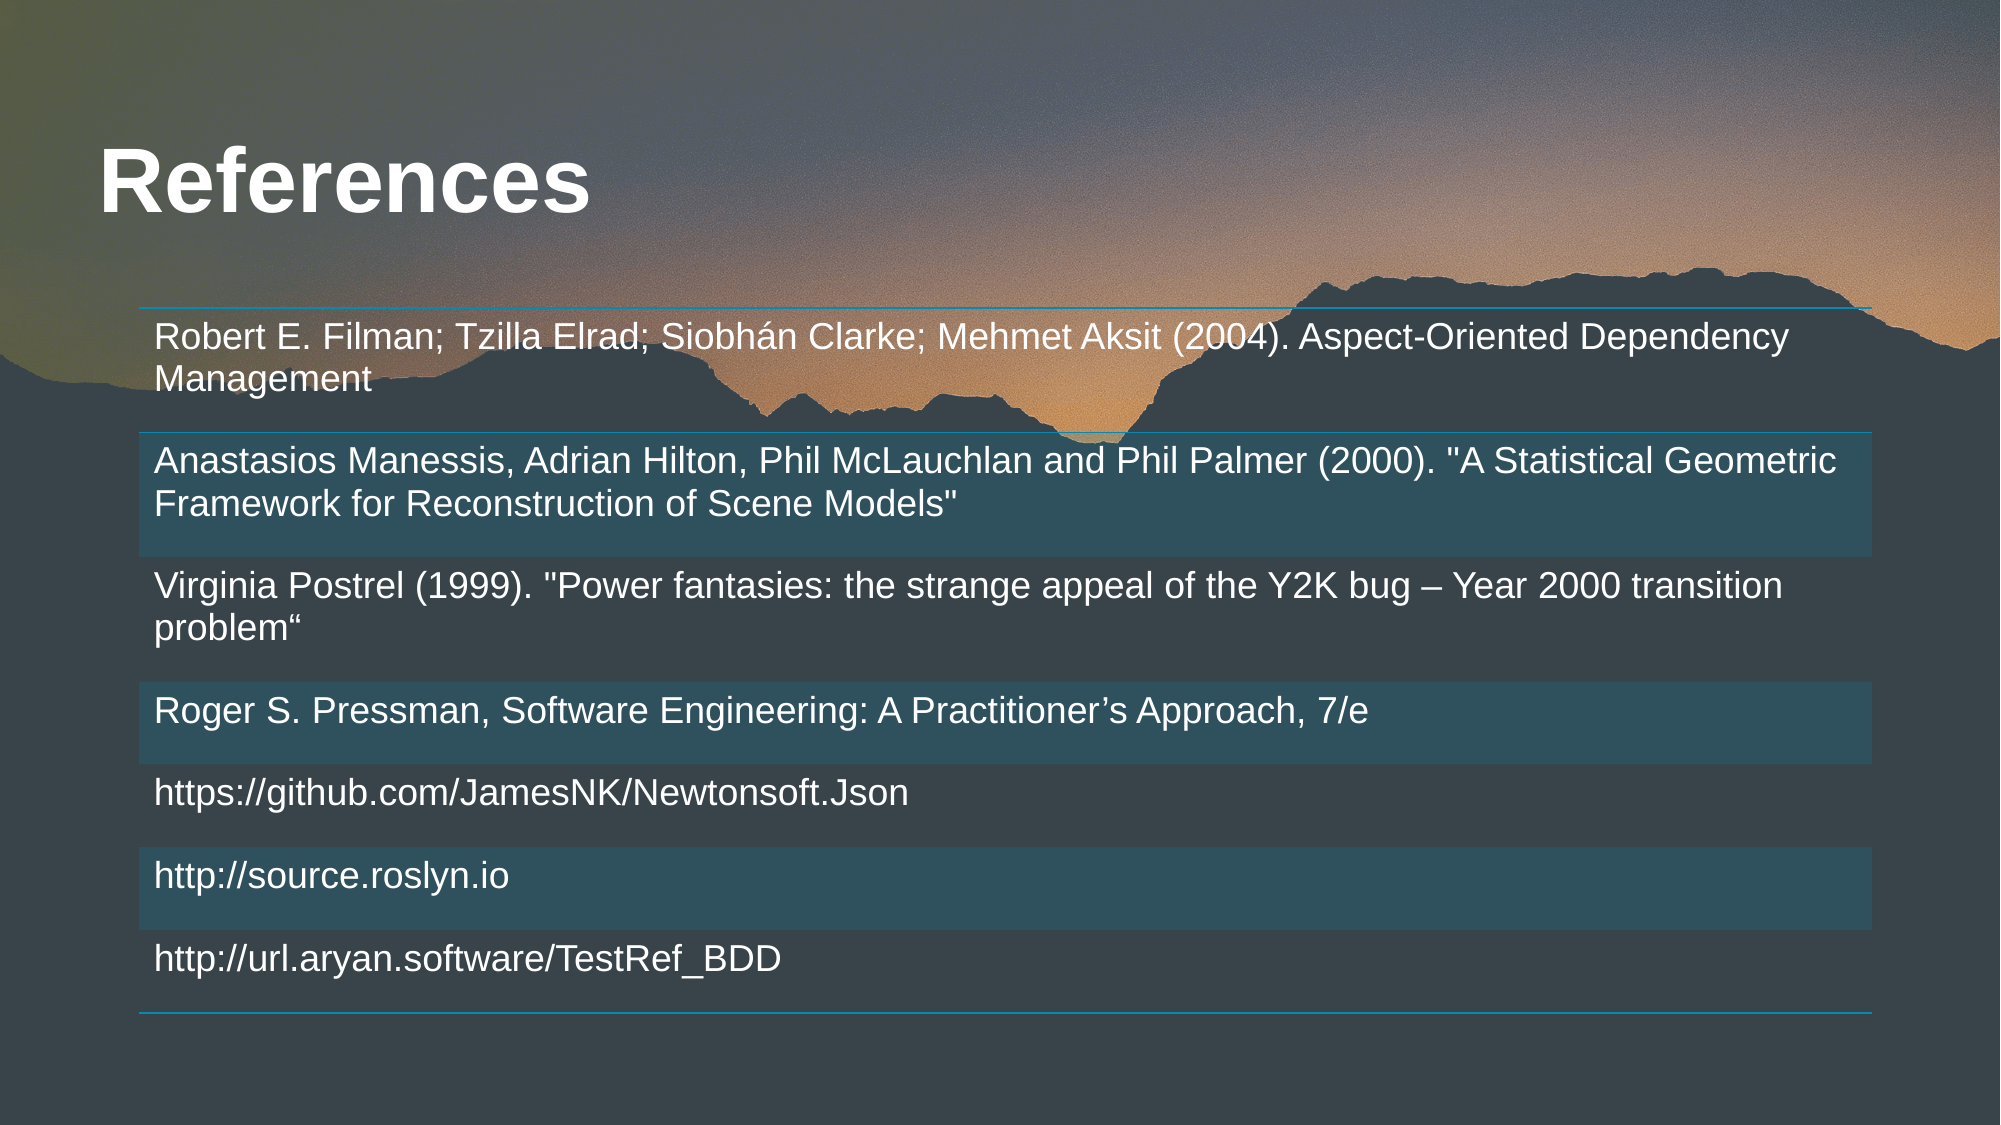

# References
| Robert E. Filman; Tzilla Elrad; Siobhán Clarke; Mehmet Aksit (2004). Aspect-Oriented Dependency Management |
| --- |
| Anastasios Manessis, Adrian Hilton, Phil McLauchlan and Phil Palmer (2000). "A Statistical Geometric Framework for Reconstruction of Scene Models" |
| Virginia Postrel (1999). "Power fantasies: the strange appeal of the Y2K bug – Year 2000 transition problem“ |
| Roger S. Pressman, Software Engineering: A Practitioner’s Approach, 7/e |
| https://github.com/JamesNK/Newtonsoft.Json |
| http://source.roslyn.io |
| http://url.aryan.software/TestRef\_BDD |